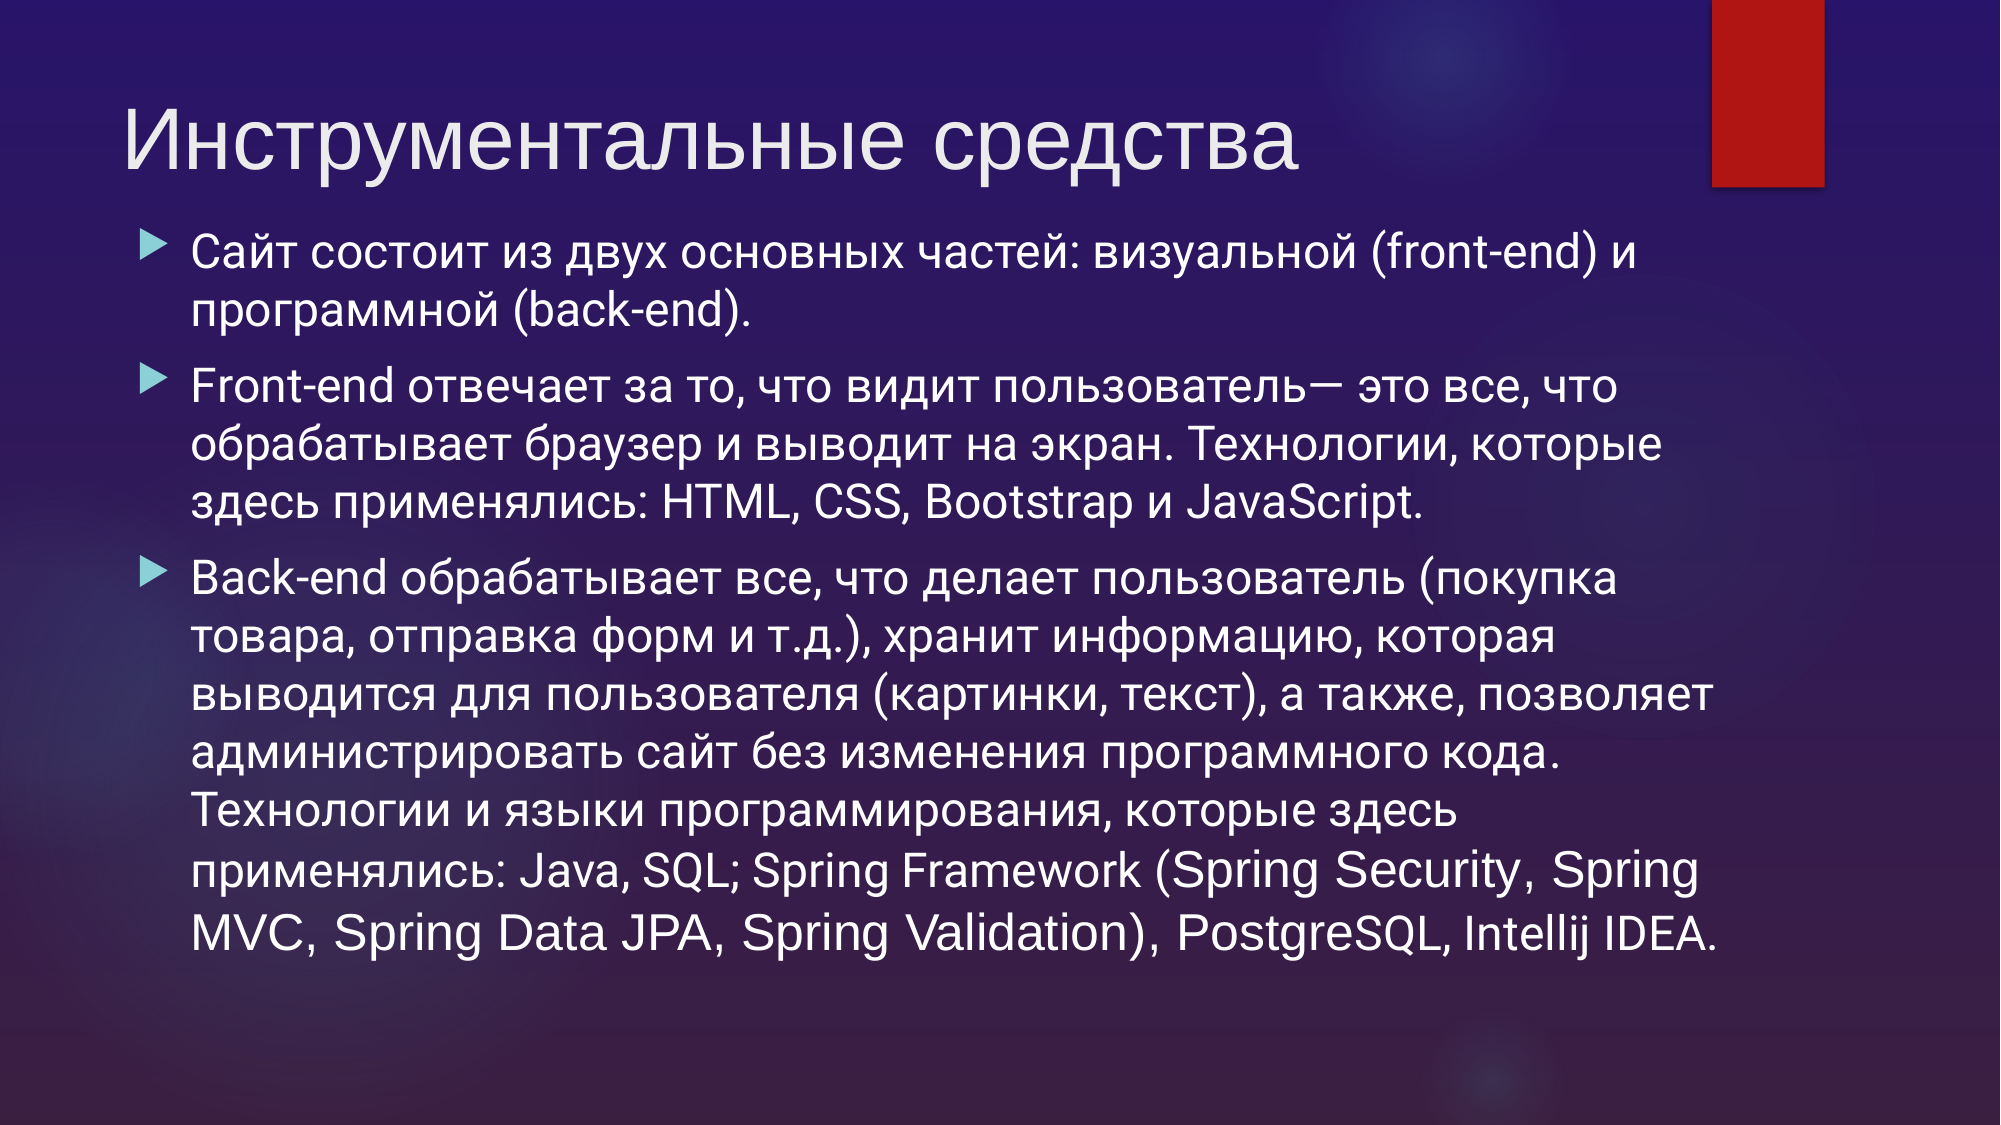

# Инструментальные средства
Сайт состоит из двух основных частей: визуальной (front-end) и программной (back-end).
Front-end отвечает за то, что видит пользователь— это все, что обрабатывает браузер и выводит на экран. Технологии, которые здесь применялись: HTML, CSS, Bootstrap и JavaScript.
Back-end обрабатывает все, что делает пользователь (покупка товара, отправка форм и т.д.), хранит информацию, которая выводится для пользователя (картинки, текст), а также, позволяет администрировать сайт без изменения программного кода. Технологии и языки программирования, которые здесь применялись: Java, SQL; Spring Framework (Spring Security, Spring MVC, Spring Data JPA, Spring Validation), PostgreSQL, Intellij IDEA.